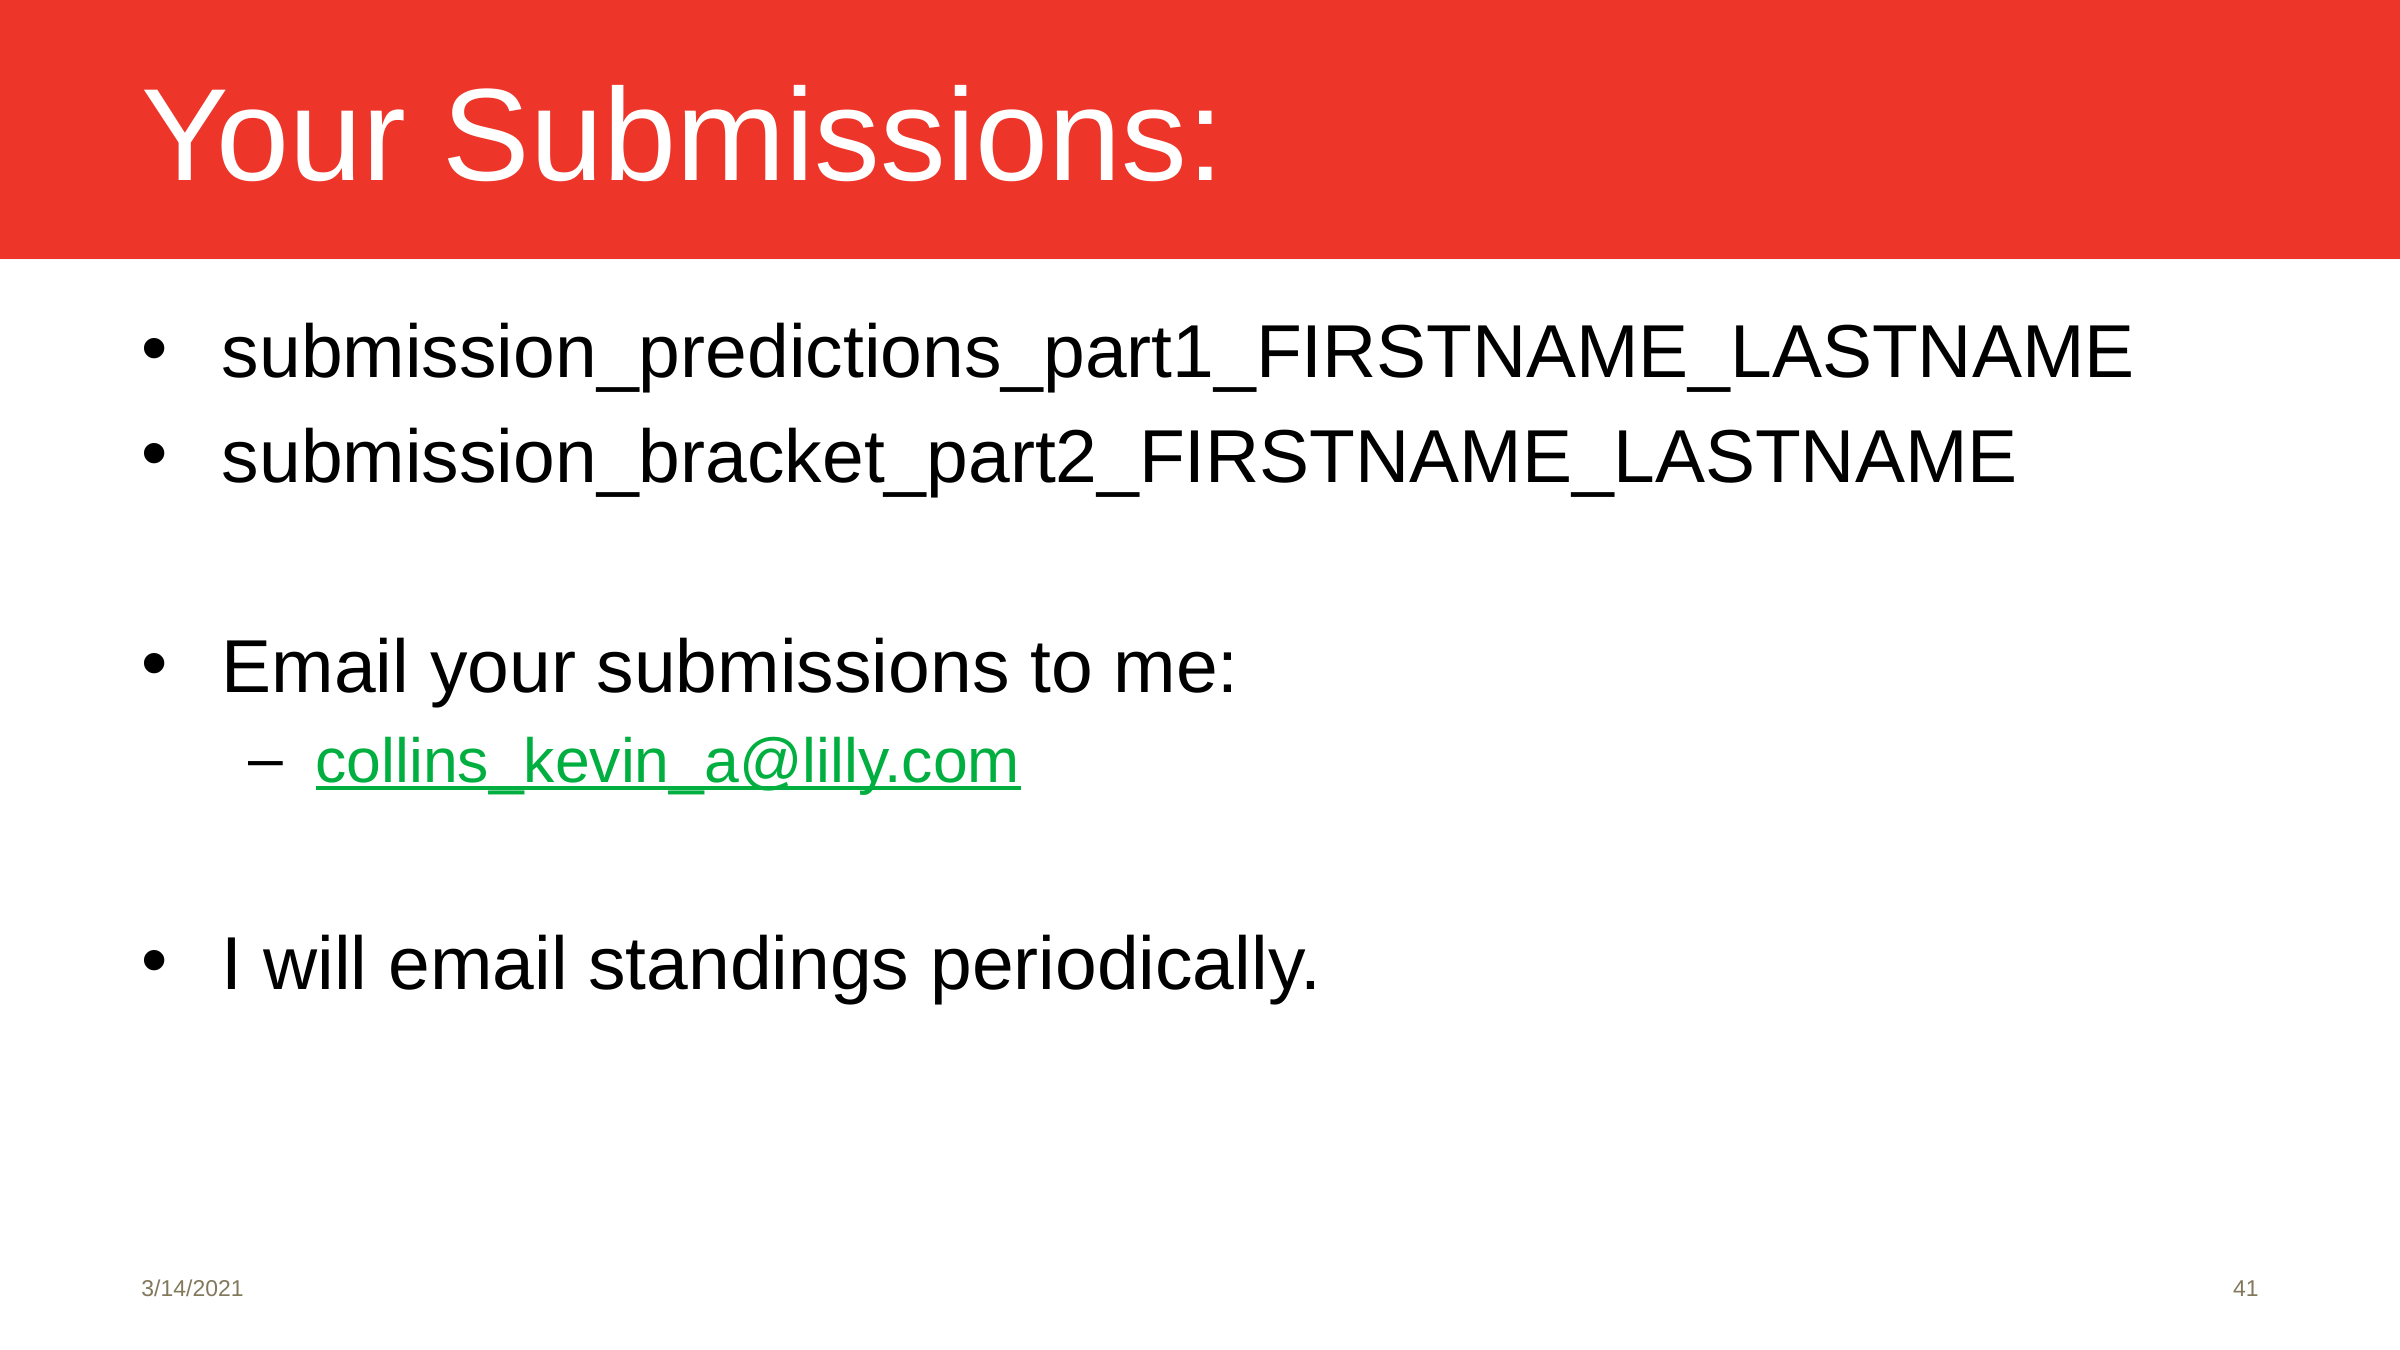

# Your Submissions:
submission_predictions_part1_FIRSTNAME_LASTNAME
submission_bracket_part2_FIRSTNAME_LASTNAME

Email your submissions to me:
collins_kevin_a@lilly.com

I will email standings periodically.
3/14/2021
41